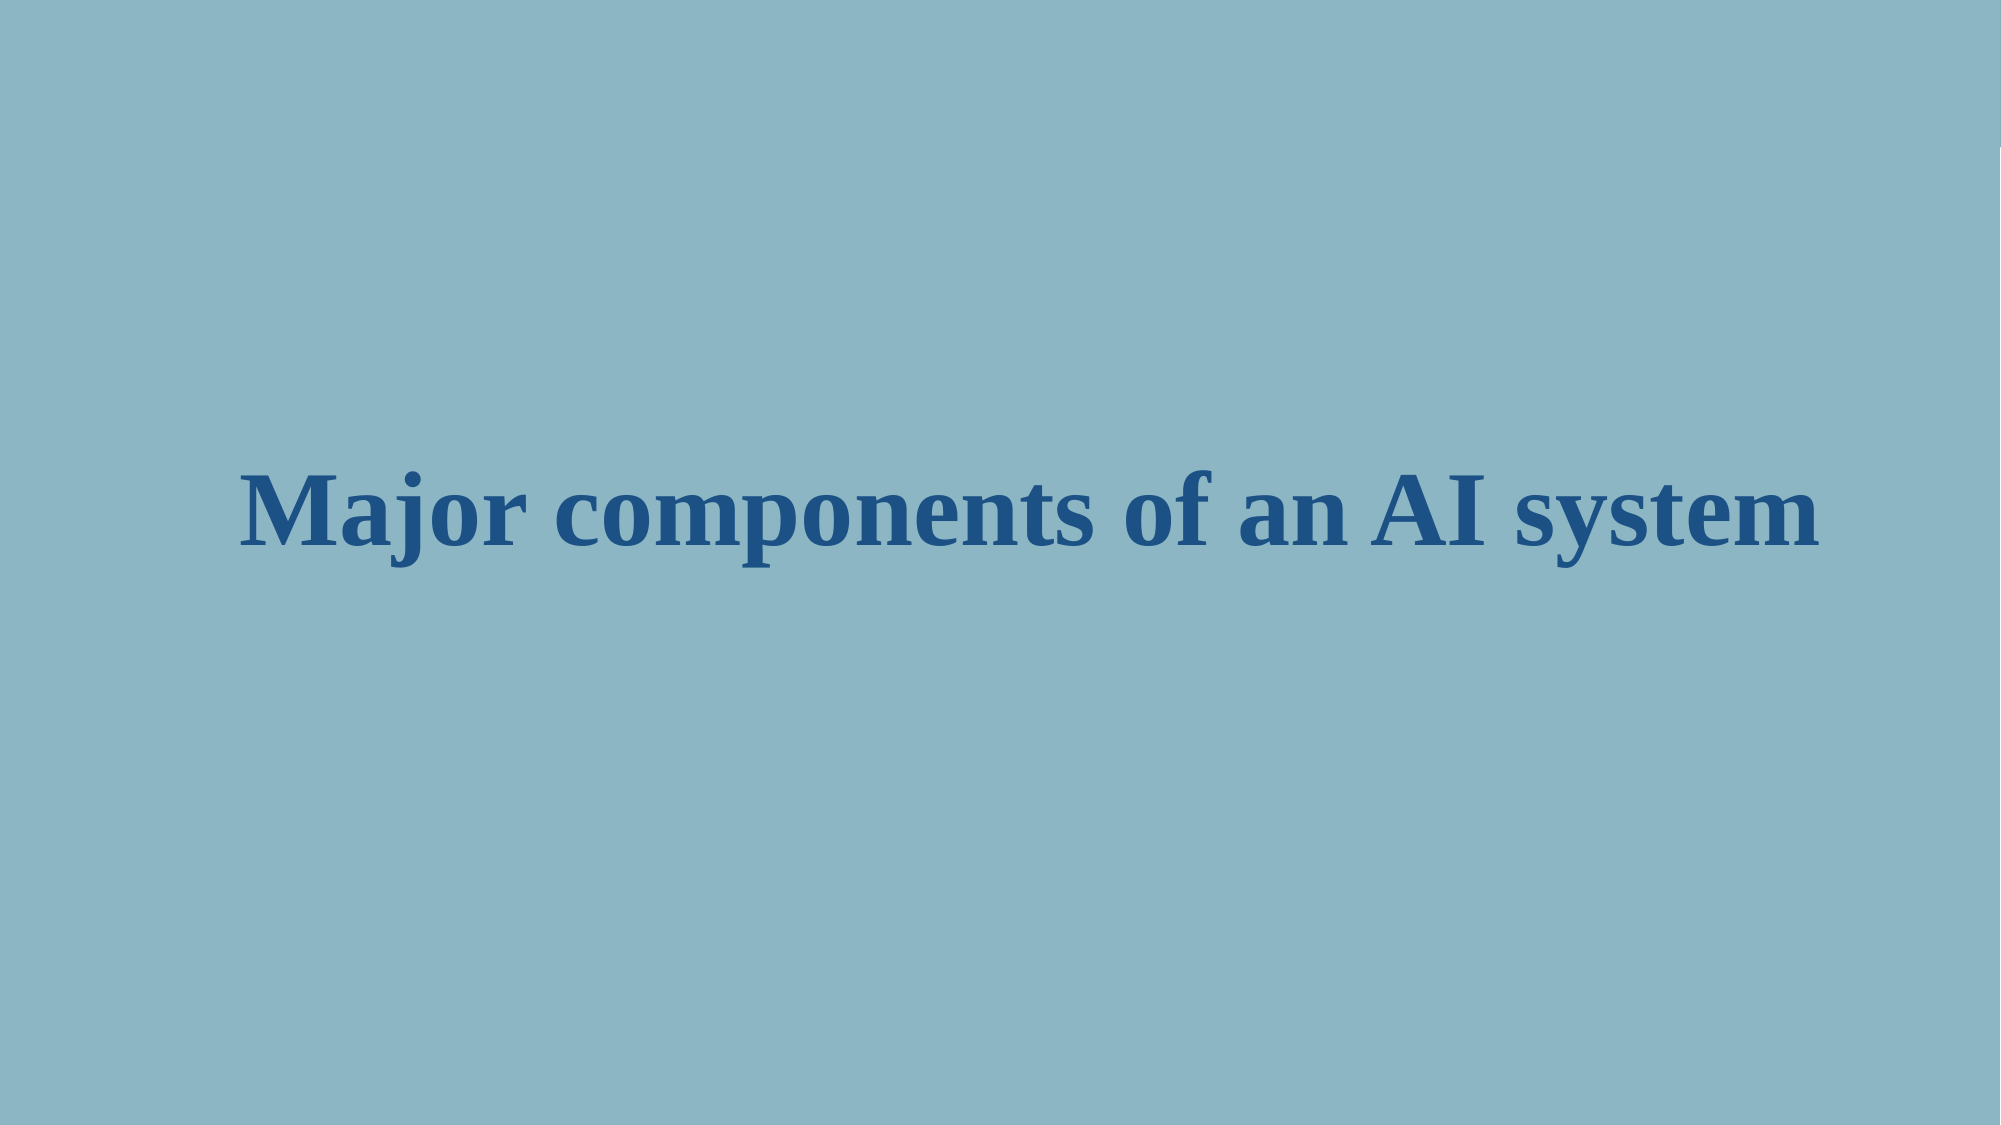

# Major components of an AI system